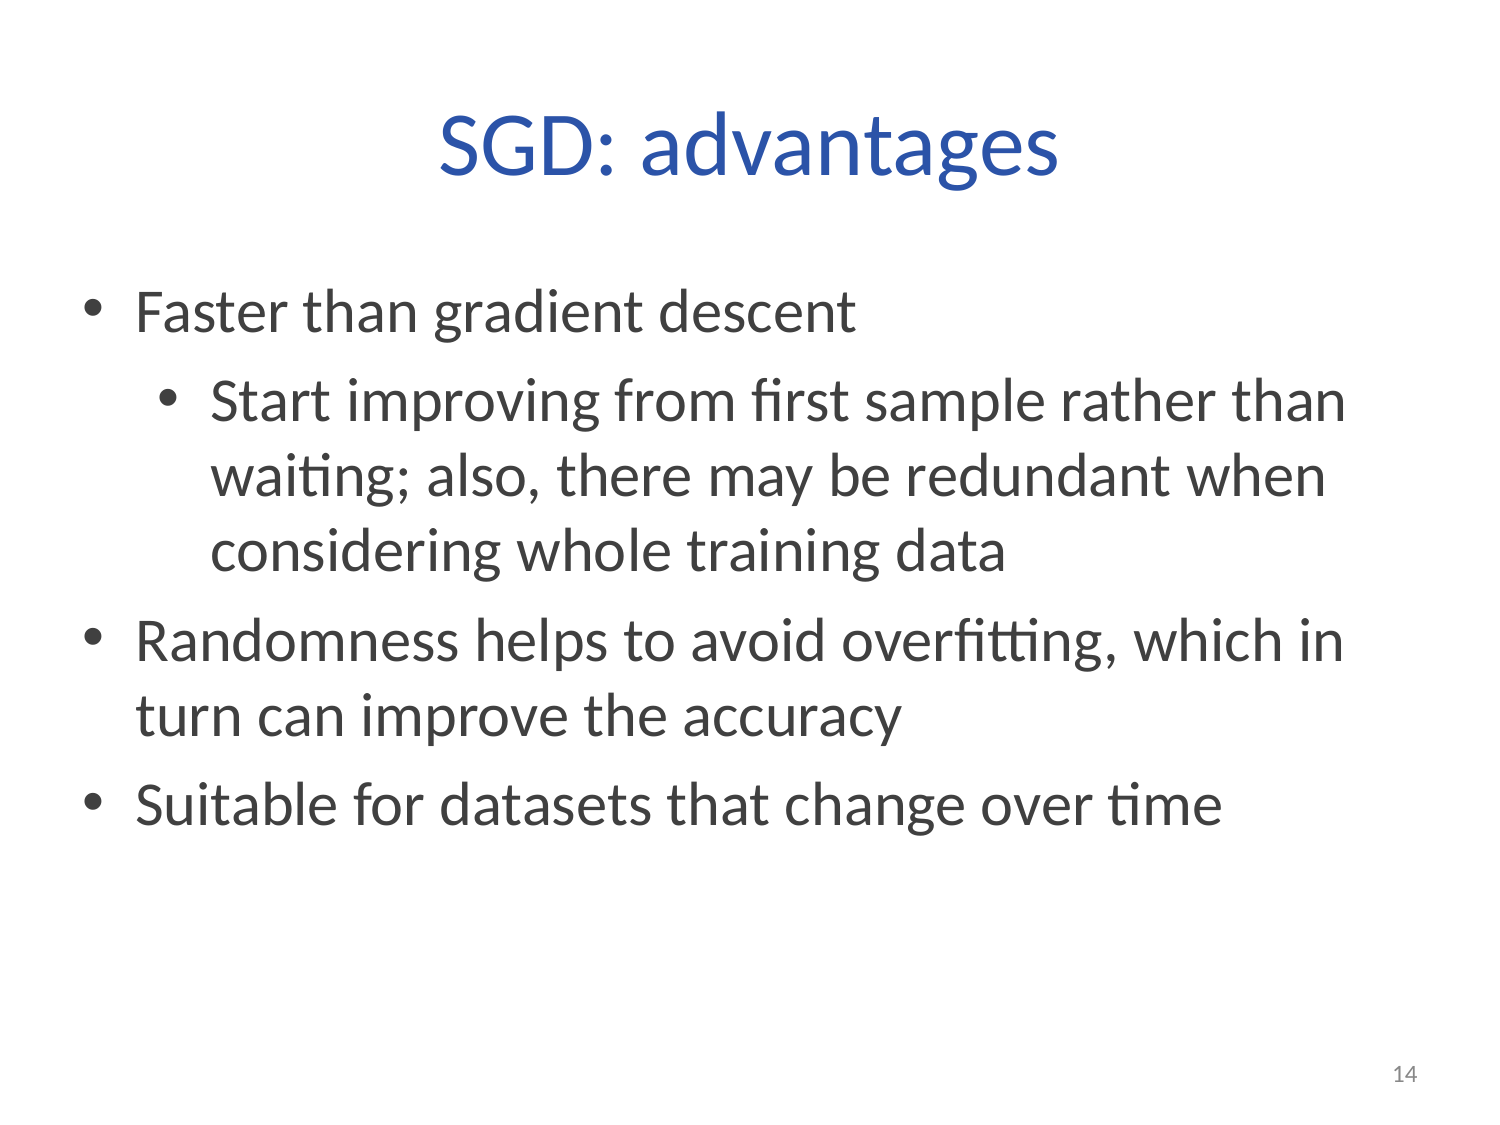

# SGD: advantages
Faster than gradient descent
Start improving from first sample rather than waiting; also, there may be redundant when considering whole training data
Randomness helps to avoid overfitting, which in turn can improve the accuracy
Suitable for datasets that change over time
14